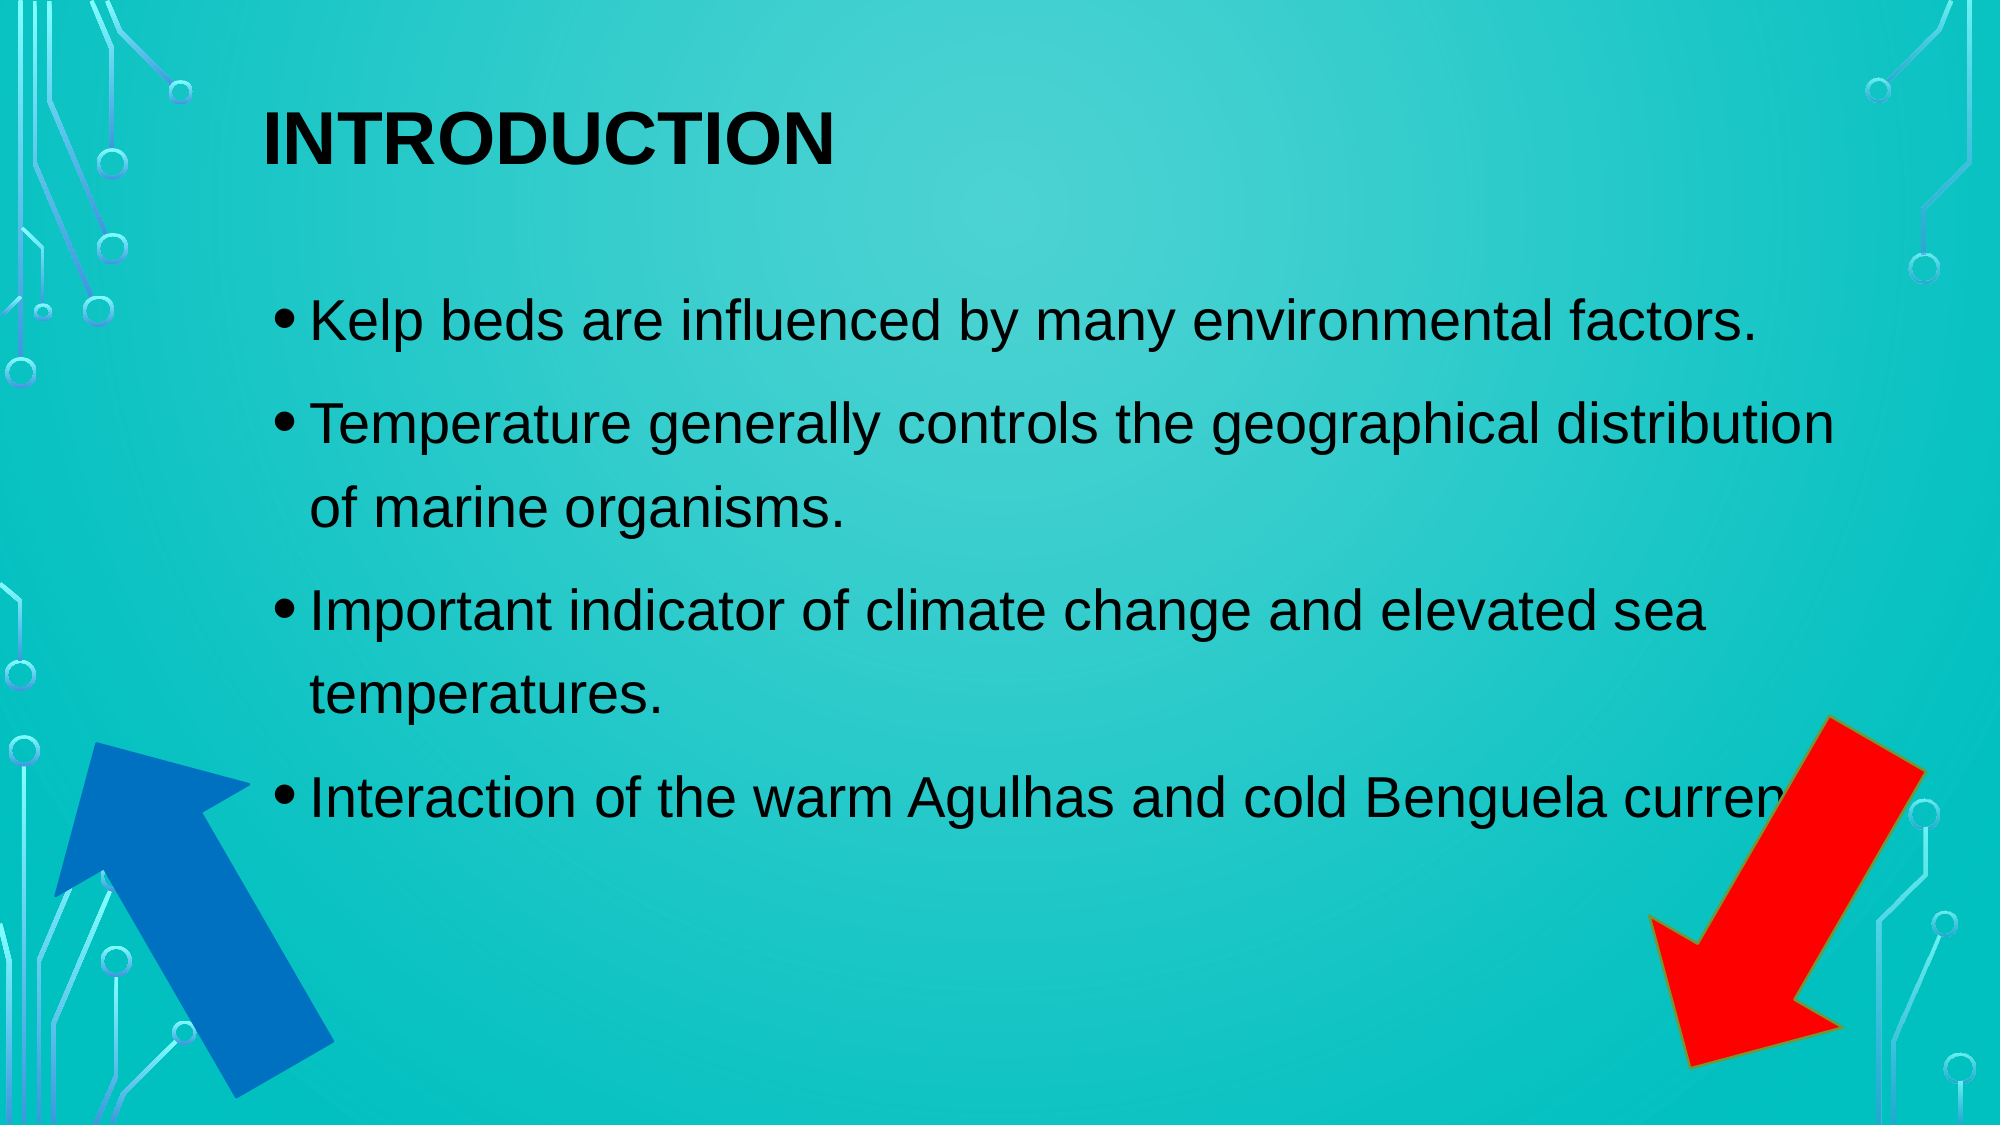

# Introduction
Kelp beds are influenced by many environmental factors.
Temperature generally controls the geographical distribution of marine organisms.
Important indicator of climate change and elevated sea temperatures.
Interaction of the warm Agulhas and cold Benguela currents.